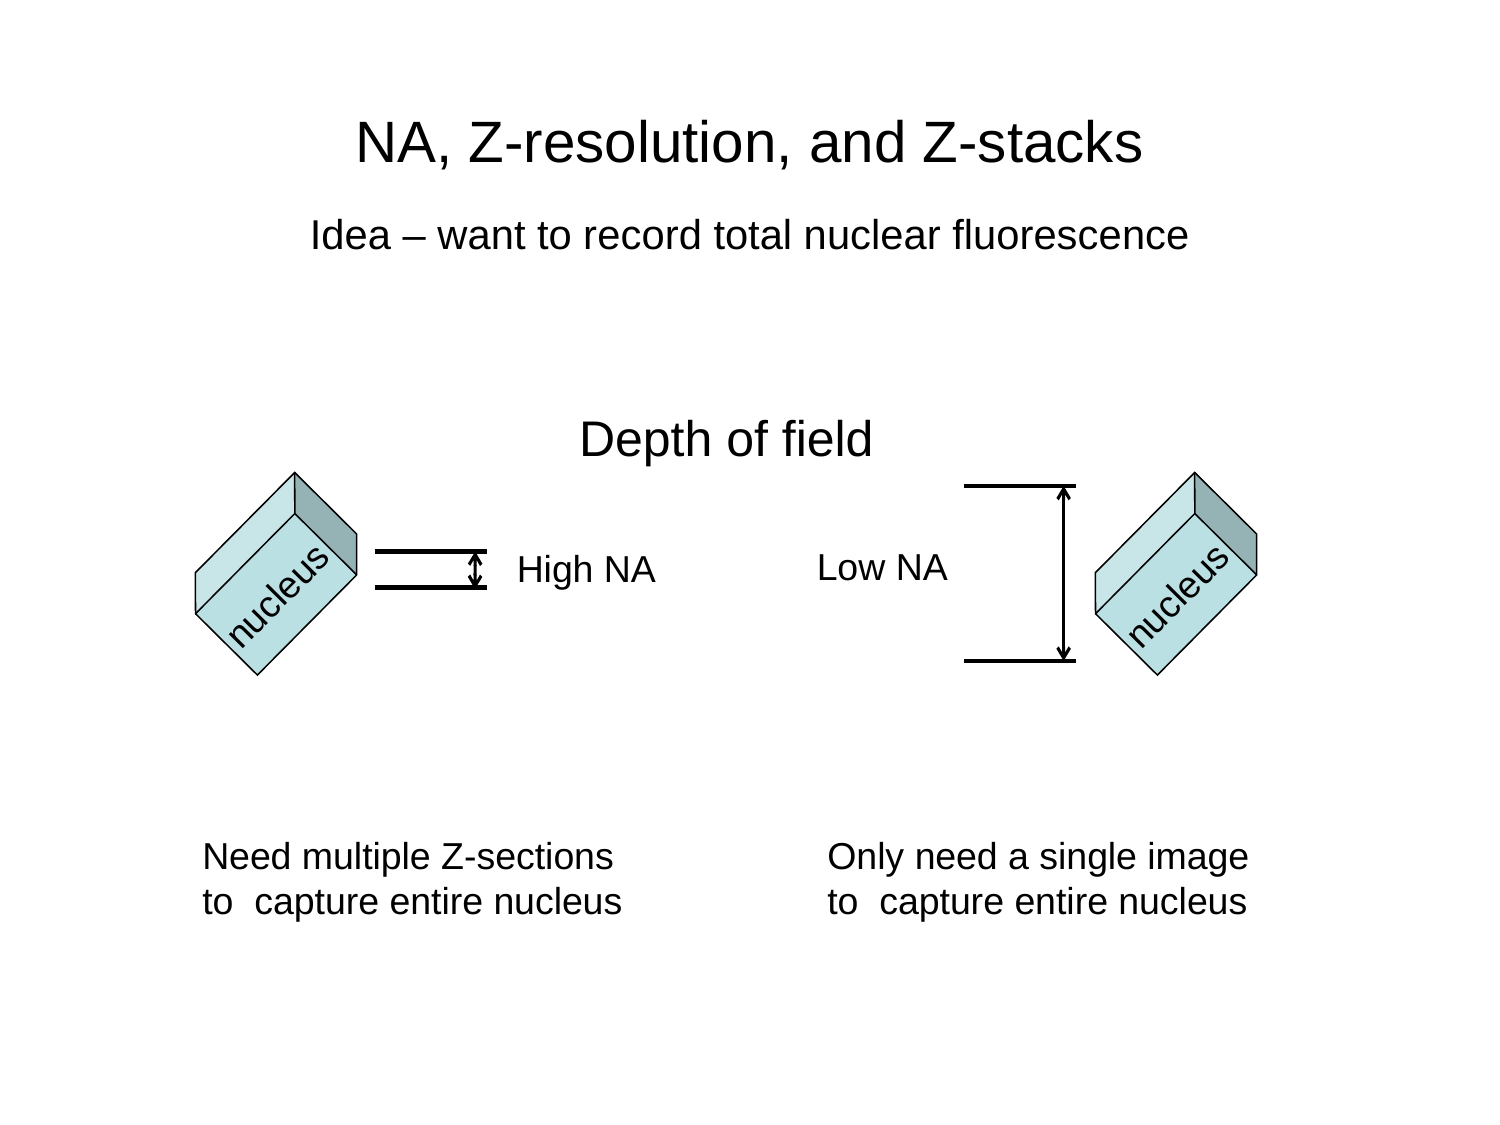

# NA, Z-resolution, and Z-stacks
Idea – want to record total nuclear fluorescence
Depth of field
nucleus
nucleus
Low NA
High NA
Need multiple Z-sections to  capture entire nucleus
Only need a single image to  capture entire nucleus